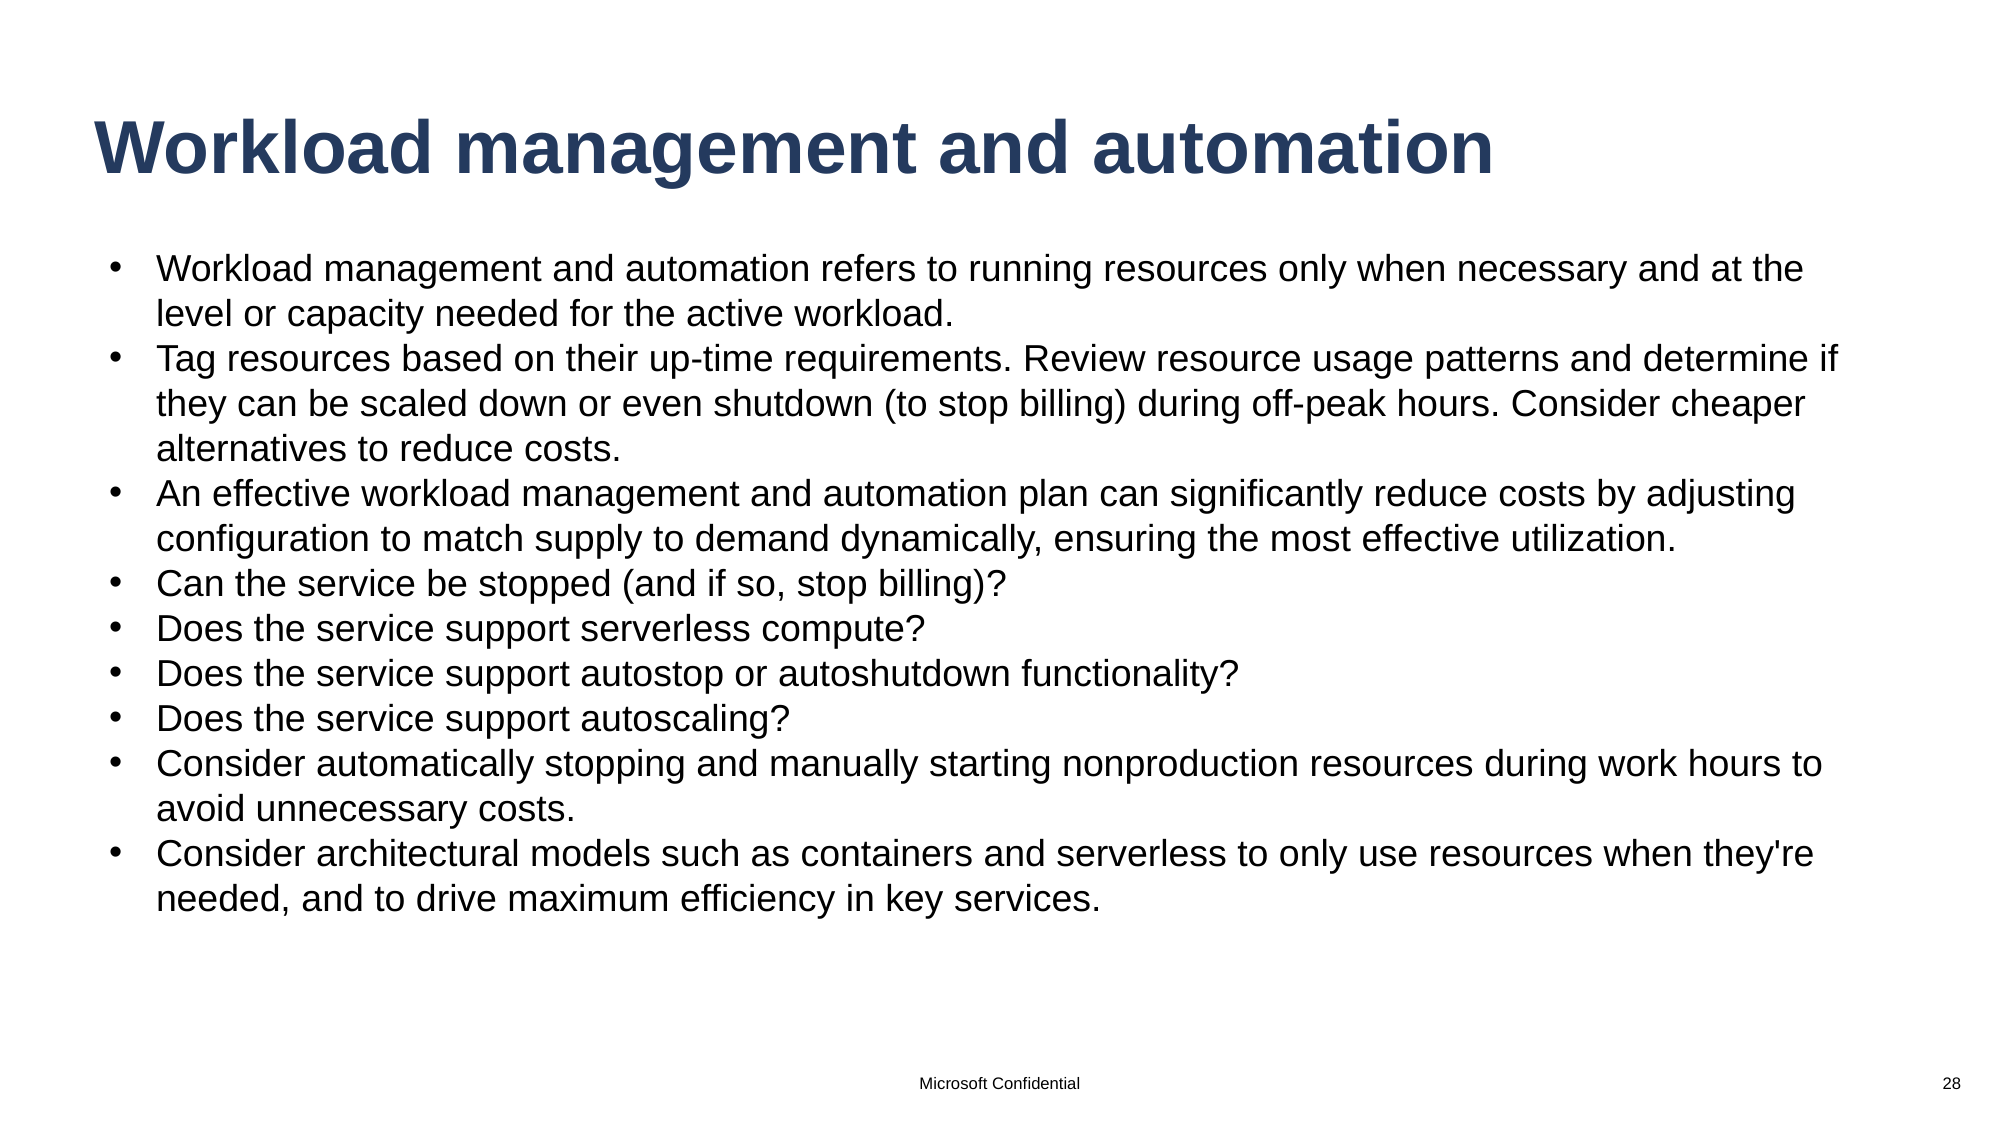

# Workload management and automation
Workload management and automation refers to running resources only when necessary and at the level or capacity needed for the active workload.
Tag resources based on their up-time requirements. Review resource usage patterns and determine if they can be scaled down or even shutdown (to stop billing) during off-peak hours. Consider cheaper alternatives to reduce costs.
An effective workload management and automation plan can significantly reduce costs by adjusting configuration to match supply to demand dynamically, ensuring the most effective utilization.
Can the service be stopped (and if so, stop billing)?
Does the service support serverless compute?
Does the service support autostop or autoshutdown functionality?
Does the service support autoscaling?
Consider automatically stopping and manually starting nonproduction resources during work hours to avoid unnecessary costs.
Consider architectural models such as containers and serverless to only use resources when they're needed, and to drive maximum efficiency in key services.

Microsoft Confidential
28